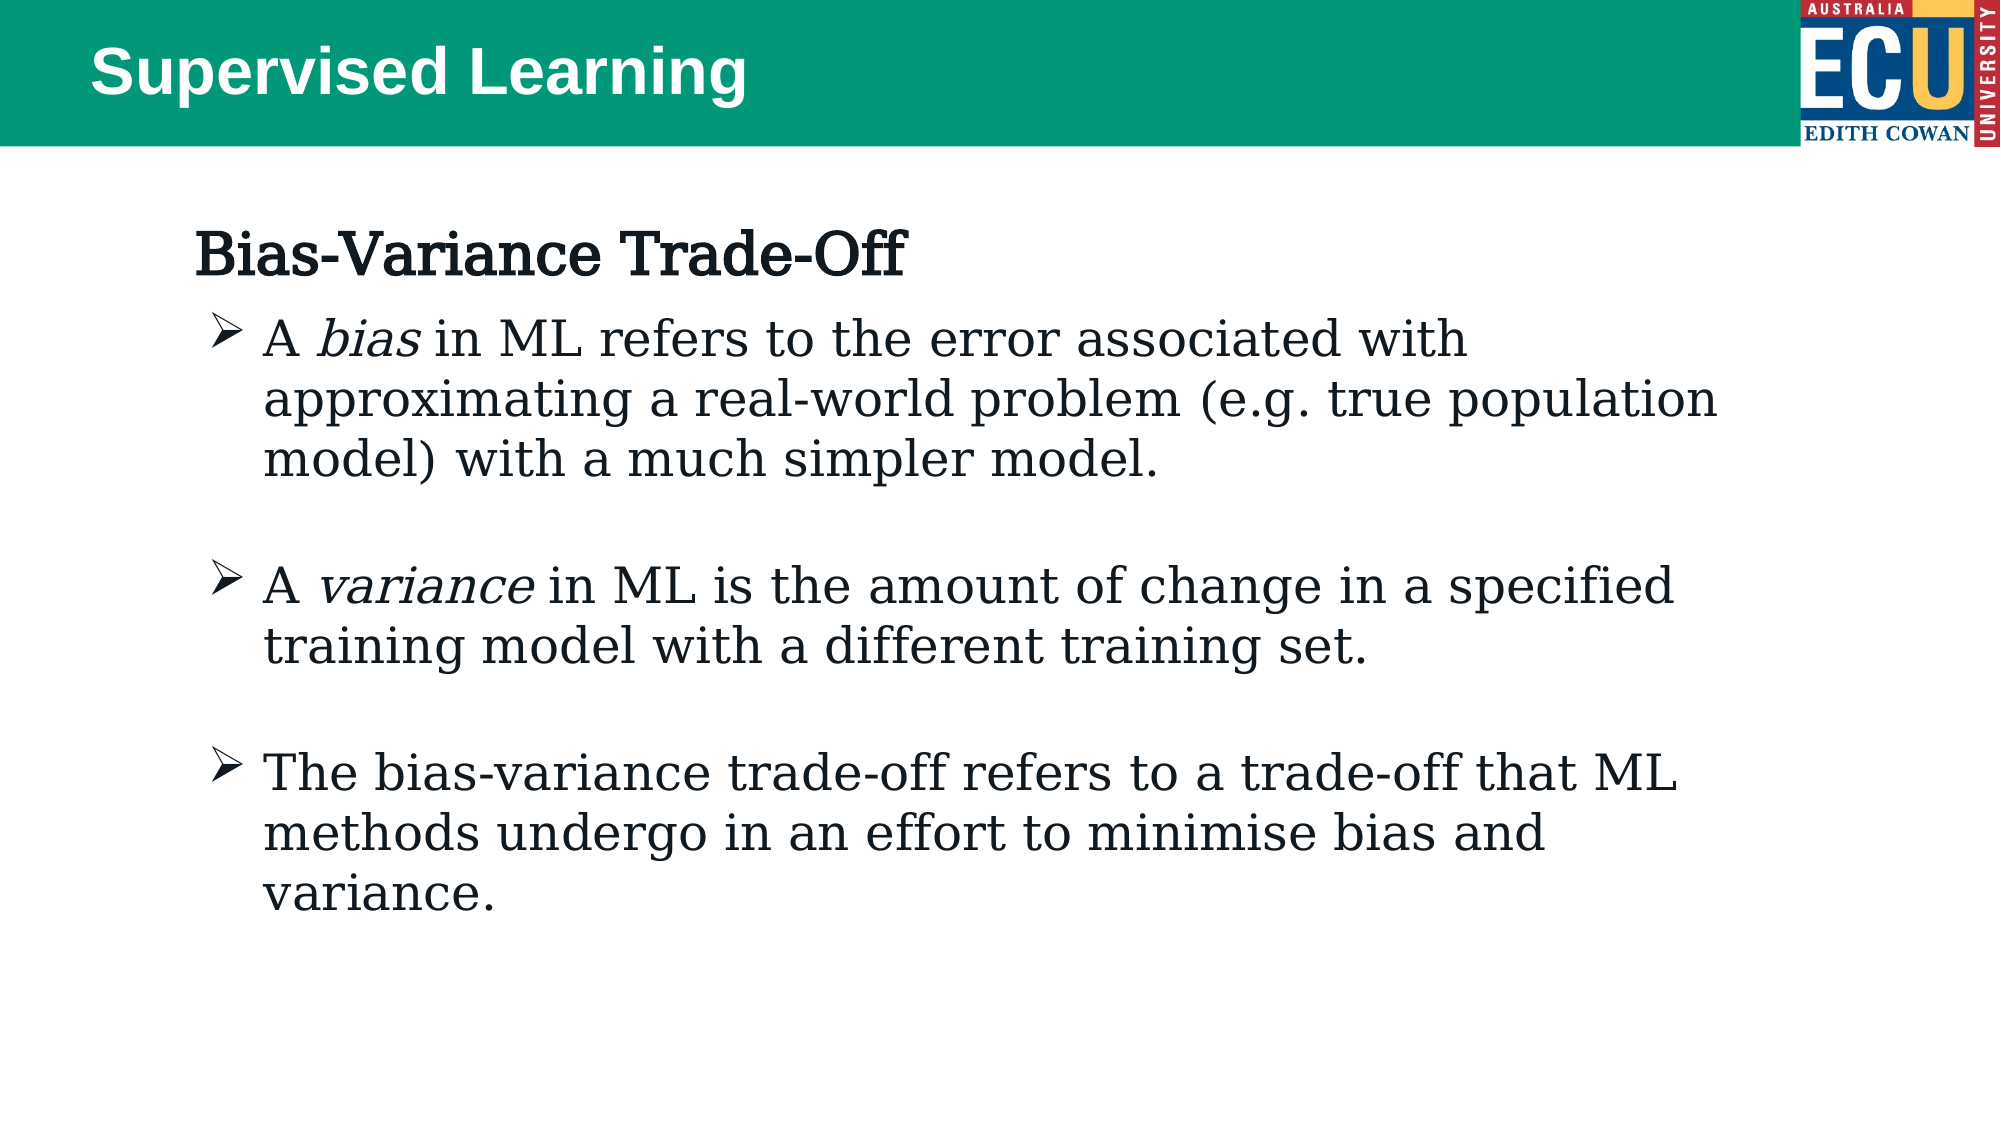

# Supervised Learning
Bias-Variance Trade-Off
A bias in ML refers to the error associated with approximating a real-world problem (e.g. true population model) with a much simpler model.

A variance in ML is the amount of change in a specified training model with a different training set.

The bias-variance trade-off refers to a trade-off that ML methods undergo in an effort to minimise bias and variance.